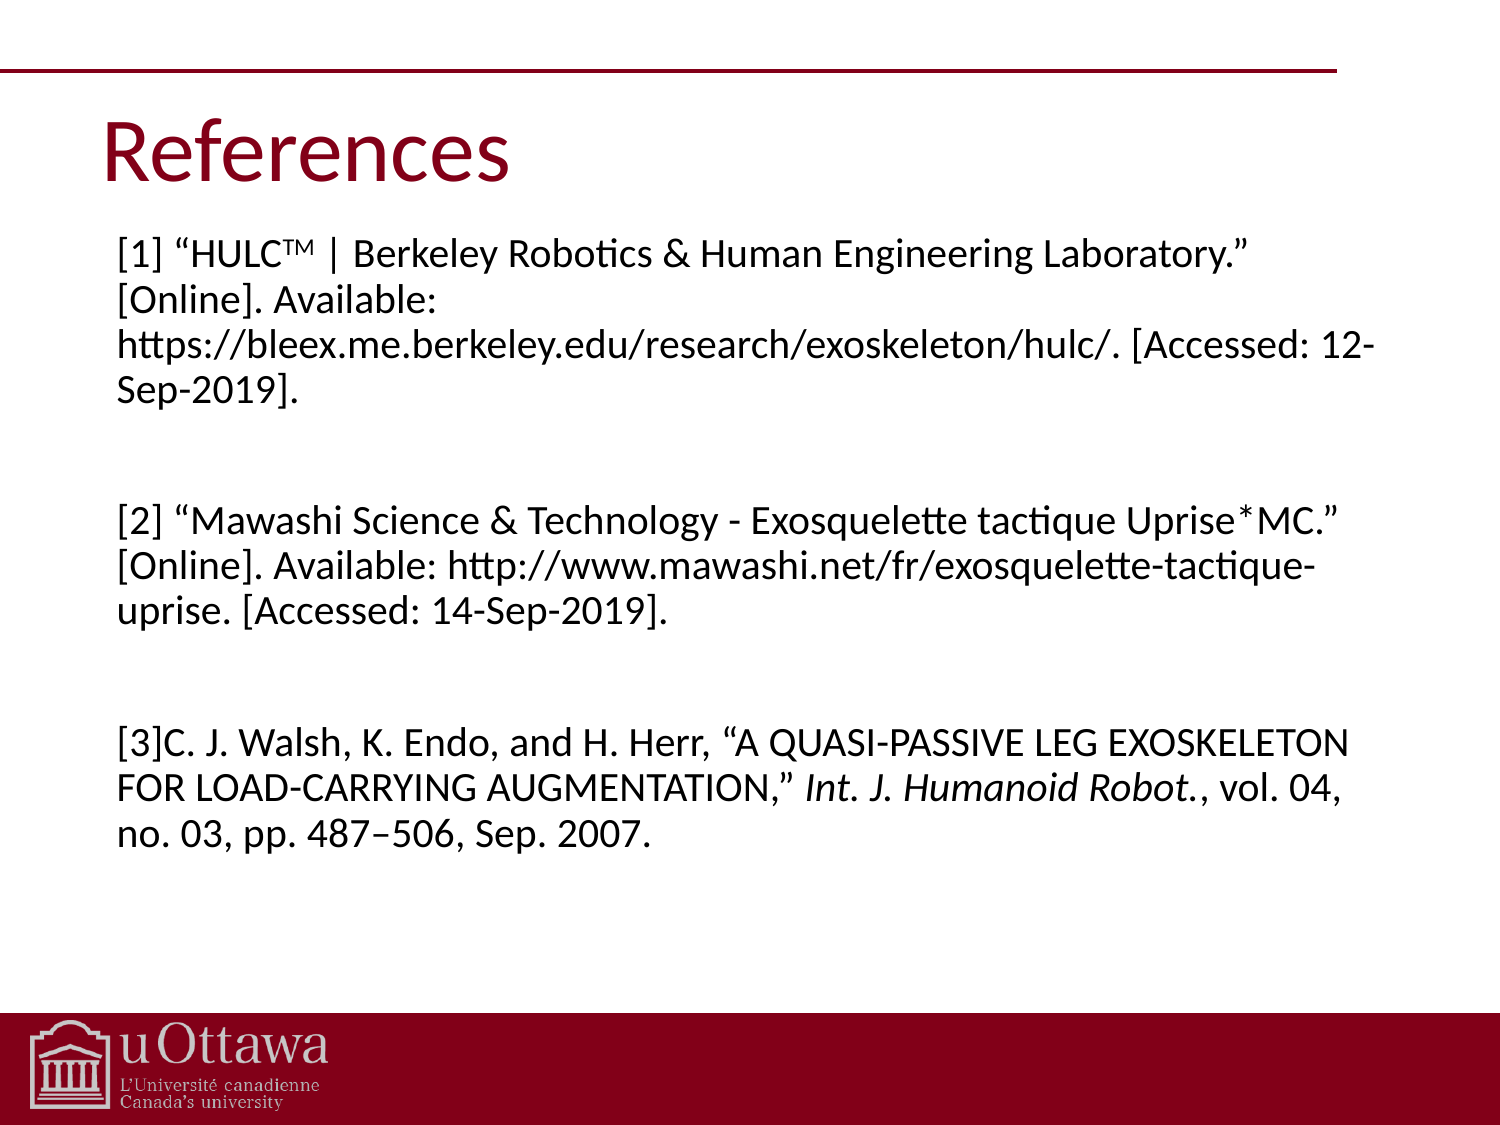

References
[1] “HULCTM | Berkeley Robotics & Human Engineering Laboratory.” [Online]. Available: https://bleex.me.berkeley.edu/research/exoskeleton/hulc/. [Accessed: 12-Sep-2019].

[2] “Mawashi Science & Technology - Exosquelette tactique Uprise*MC.” [Online]. Available: http://www.mawashi.net/fr/exosquelette-tactique-uprise. [Accessed: 14-Sep-2019].

[3]C. J. Walsh, K. Endo, and H. Herr, “A QUASI-PASSIVE LEG EXOSKELETON FOR LOAD-CARRYING AUGMENTATION,” Int. J. Humanoid Robot., vol. 04, no. 03, pp. 487–506, Sep. 2007.